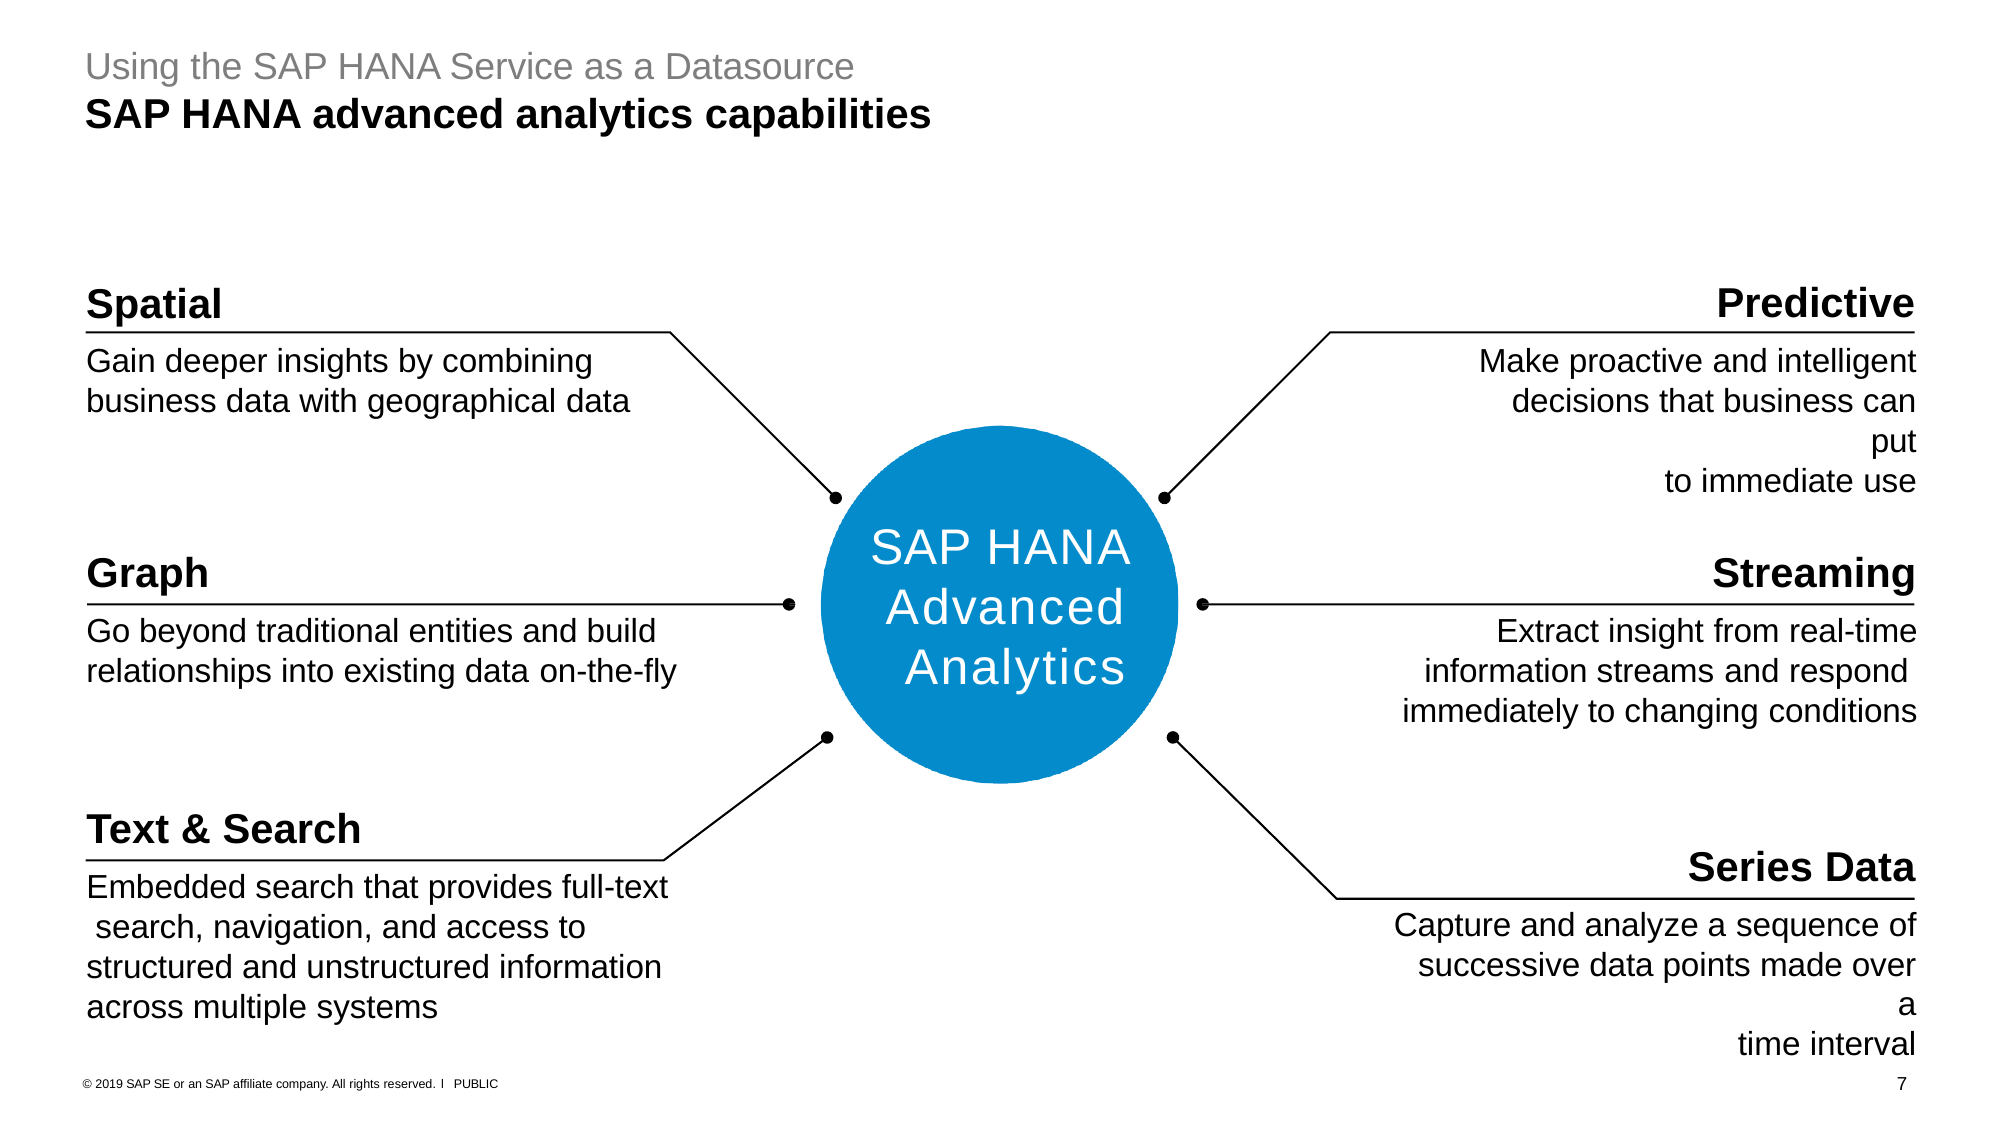

Using the SAP HANA Service as a Datasource
SAP HANA advanced analytics capabilities
Predictive
Make proactive and intelligent  decisions that business can put
to immediate use
Spatial
Gain deeper insights by combining  business data with geographical data

SAP HANA
Advanced  Analytics
Graph
Go beyond traditional entities and build  relationships into existing data on-the-fly
Streaming
Extract insight from real-time  information streams and respond  immediately to changing conditions

Text & Search
Embedded search that provides full-text  search, navigation, and access to  structured and unstructured information  across multiple systems
Series Data
Capture and analyze a sequence of  successive data points made over a
time interval
7
© 2019 SAP SE or an SAP affiliate company. All rights reserved. ǀ PUBLIC